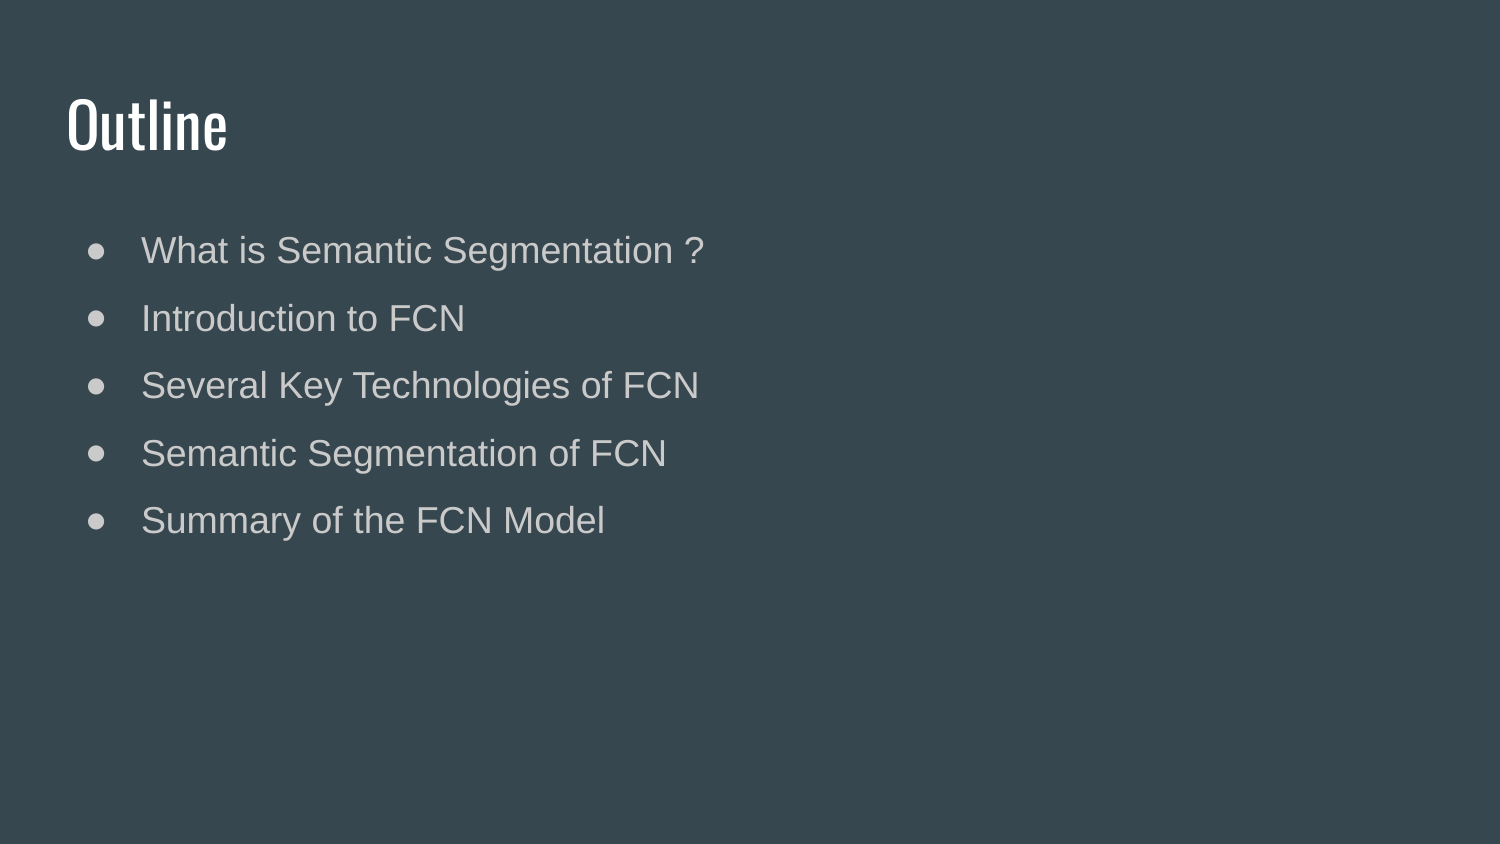

# Outline

What is Semantic Segmentation ?
Introduction to FCN
Several Key Technologies of FCN
Semantic Segmentation of FCN
Summary of the FCN Model